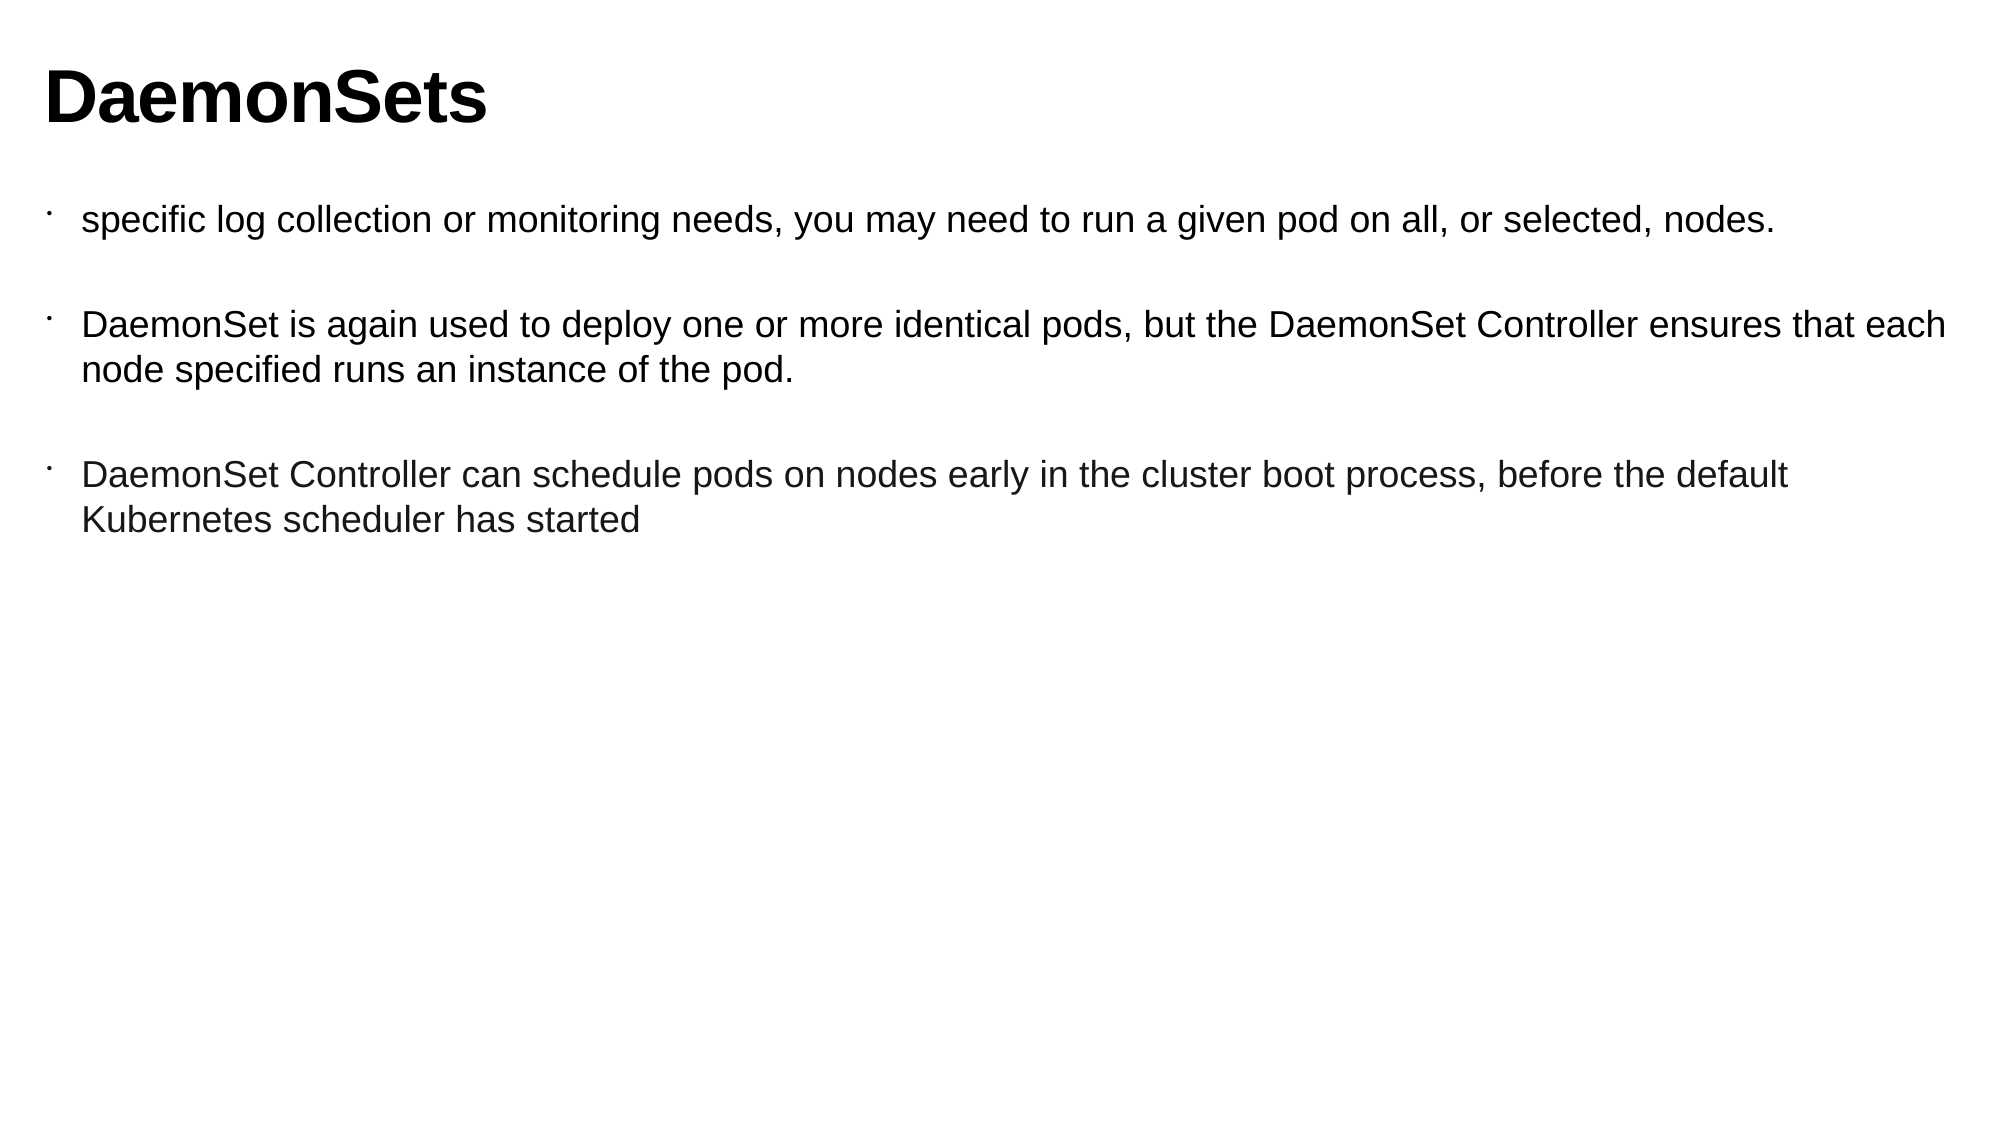

# DaemonSets
specific log collection or monitoring needs, you may need to run a given pod on all, or selected, nodes.

DaemonSet is again used to deploy one or more identical pods, but the DaemonSet Controller ensures that each node specified runs an instance of the pod.

DaemonSet Controller can schedule pods on nodes early in the cluster boot process, before the default Kubernetes scheduler has started